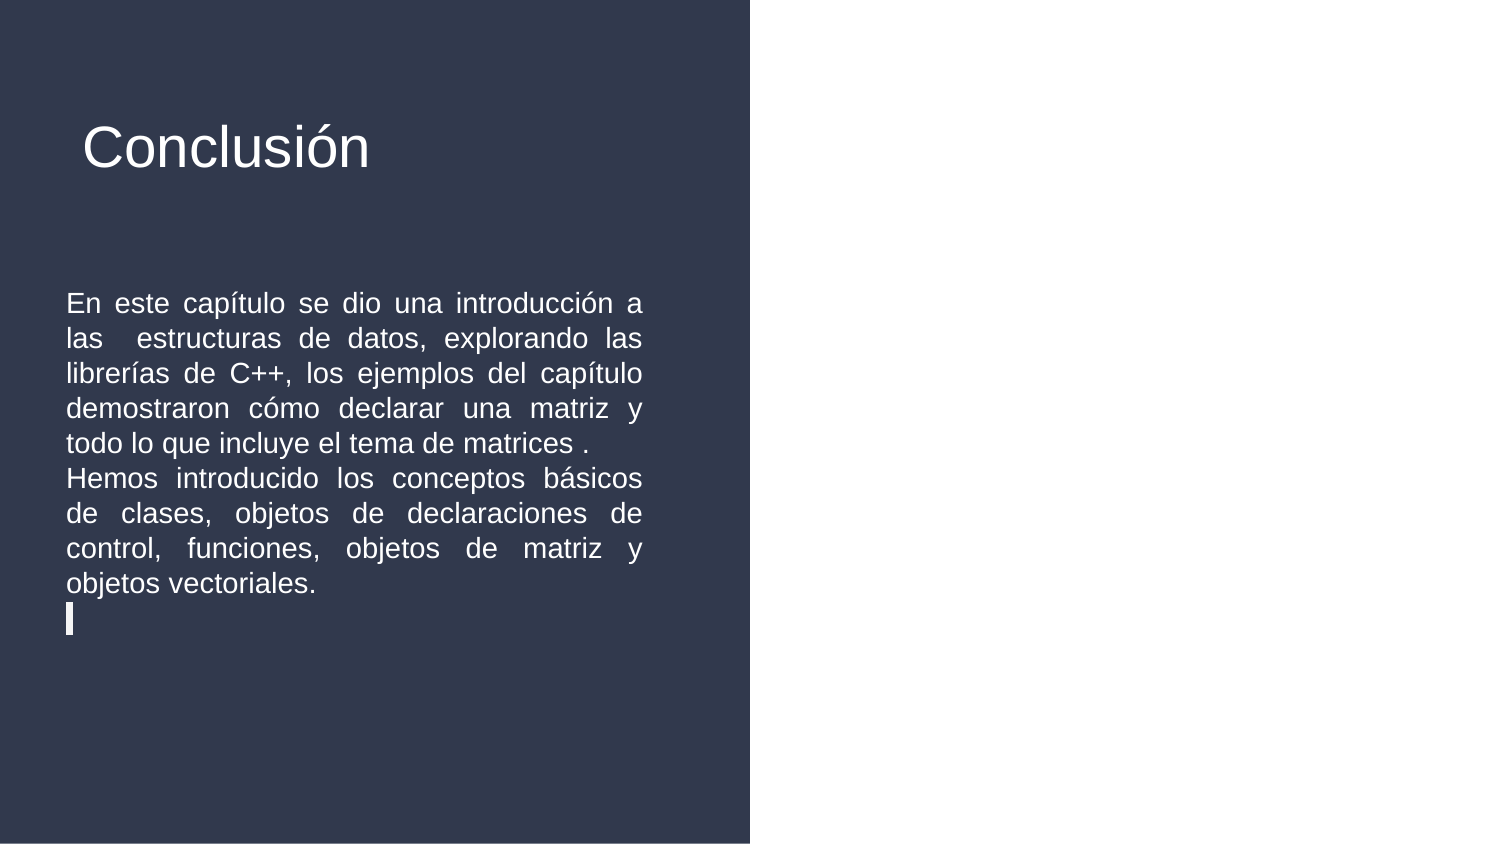

# Conclusión

En este capítulo se dio una introducción a las  estructuras de datos, explorando las librerías de C++, los ejemplos del capítulo demostraron cómo declarar una matriz y todo lo que incluye el tema de matrices .
Hemos introducido los conceptos básicos de clases, objetos de declaraciones de control, funciones, objetos de matriz y objetos vectoriales.